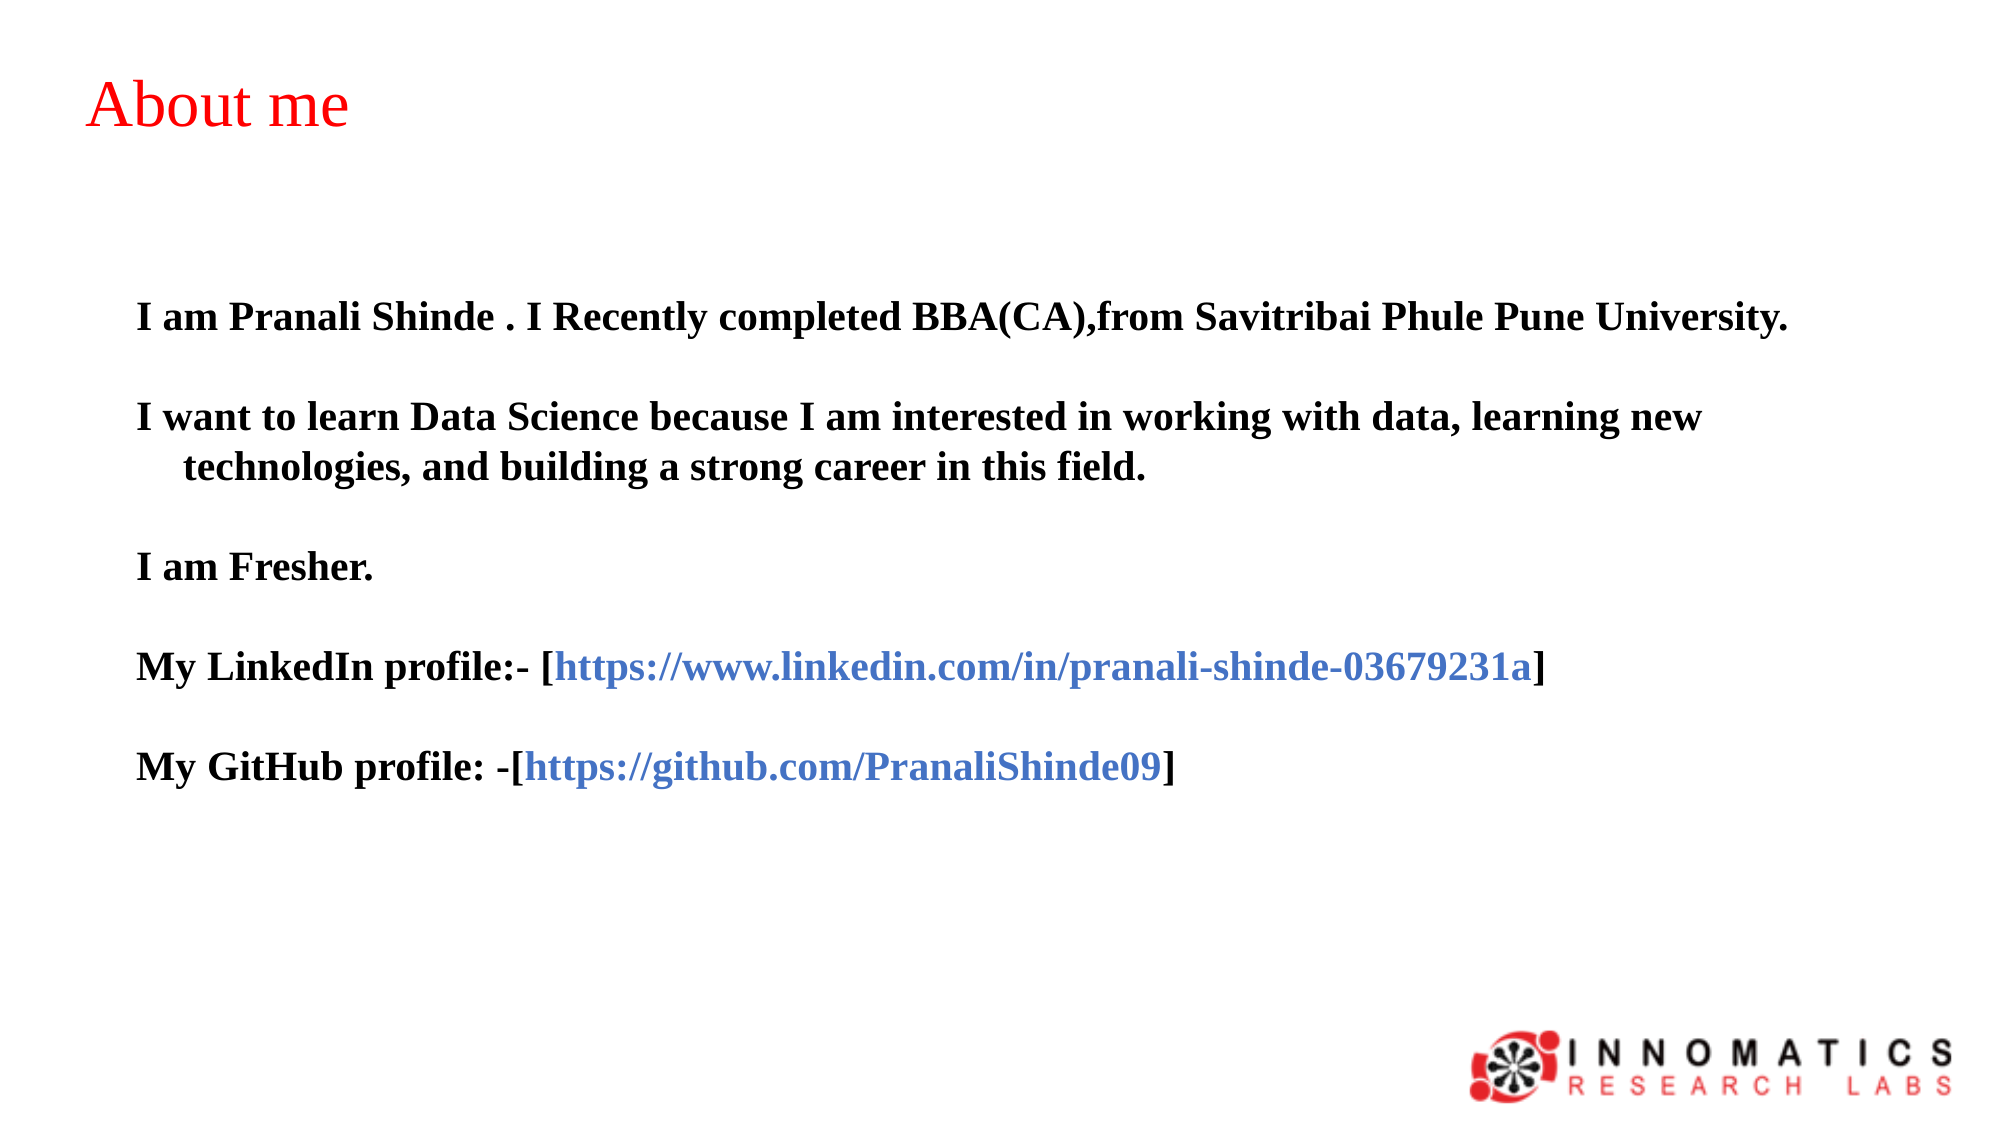

About me
I am Pranali Shinde . I Recently completed BBA(CA),from Savitribai Phule Pune University.

I want to learn Data Science because I am interested in working with data, learning new technologies, and building a strong career in this field.

I am Fresher.

My LinkedIn profile:- [https://www.linkedin.com/in/pranali-shinde-03679231a]

My GitHub profile: -[https://github.com/PranaliShinde09]